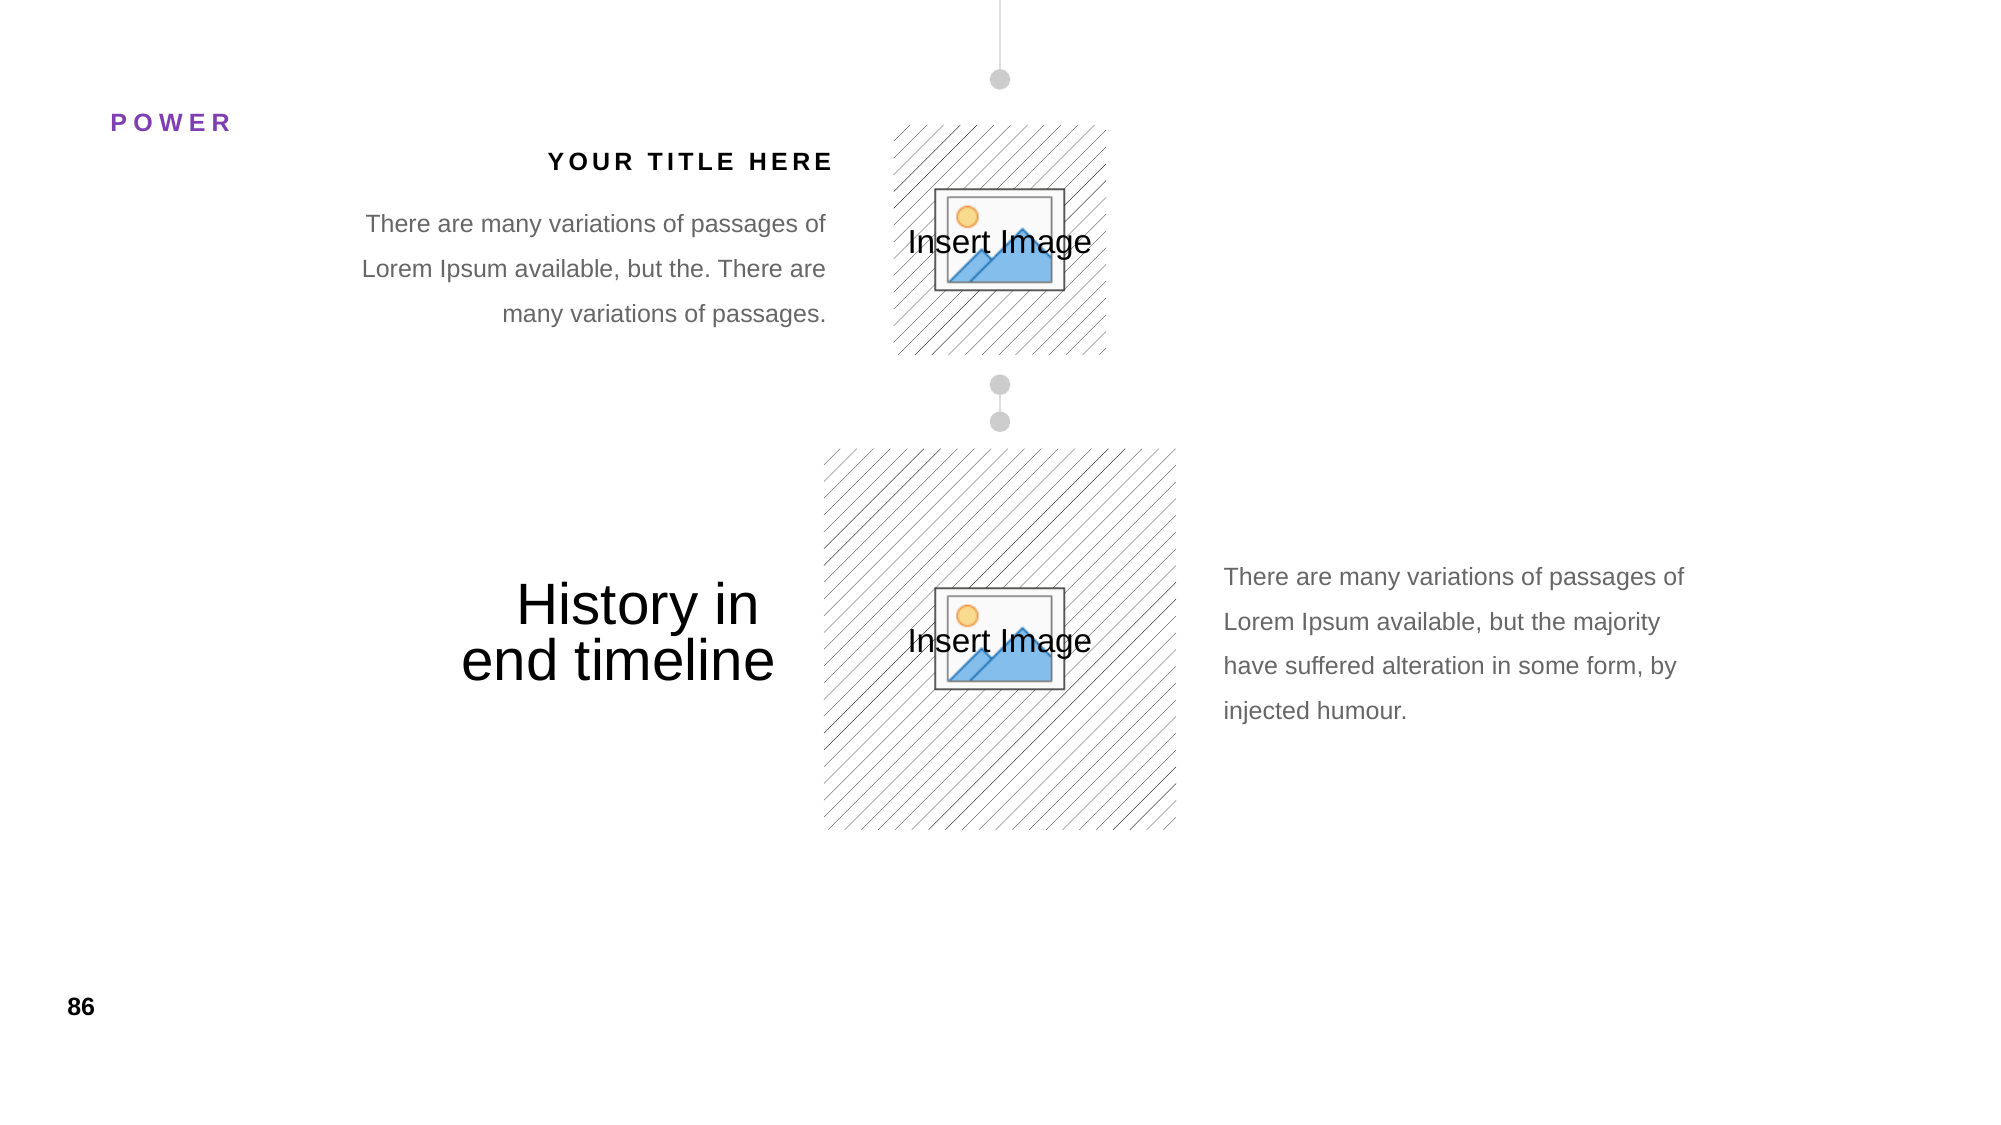

YOUR TITLE HERE
There are many variations of passages of Lorem Ipsum available, but the. There are many variations of passages.
2013

There are many variations of passages of Lorem Ipsum available, but the majority have suffered alteration in some form, by injected humour.
History in
 end timeline
2016